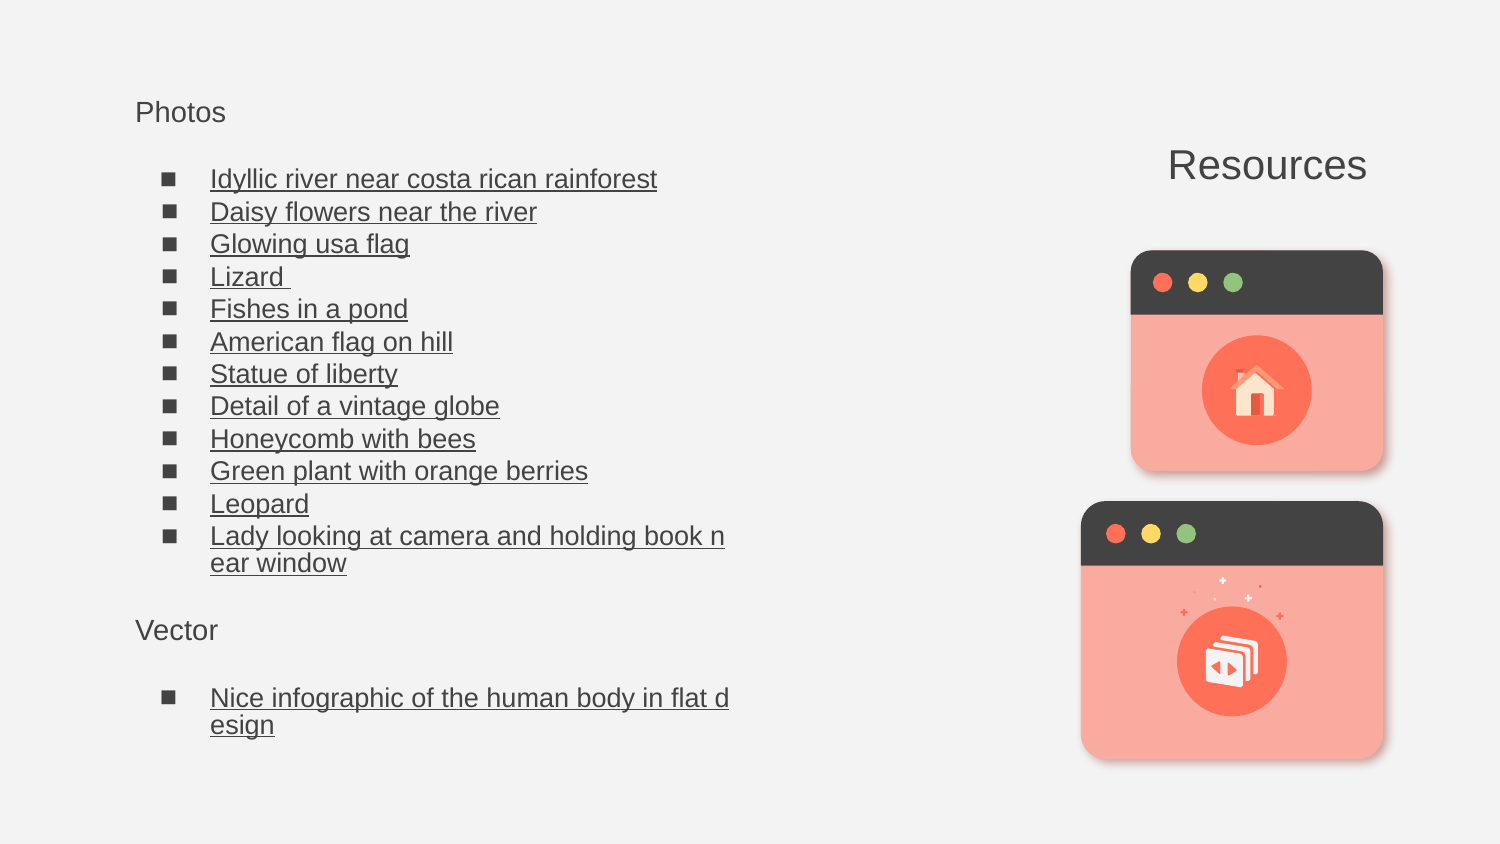

Photos
Idyllic river near costa rican rainforest
Daisy flowers near the river
Glowing usa flag
Lizard
Fishes in a pond
American flag on hill
Statue of liberty
Detail of a vintage globe
Honeycomb with bees
Green plant with orange berries
Leopard
Lady looking at camera and holding book near window
Vector
Nice infographic of the human body in flat design
# Resources